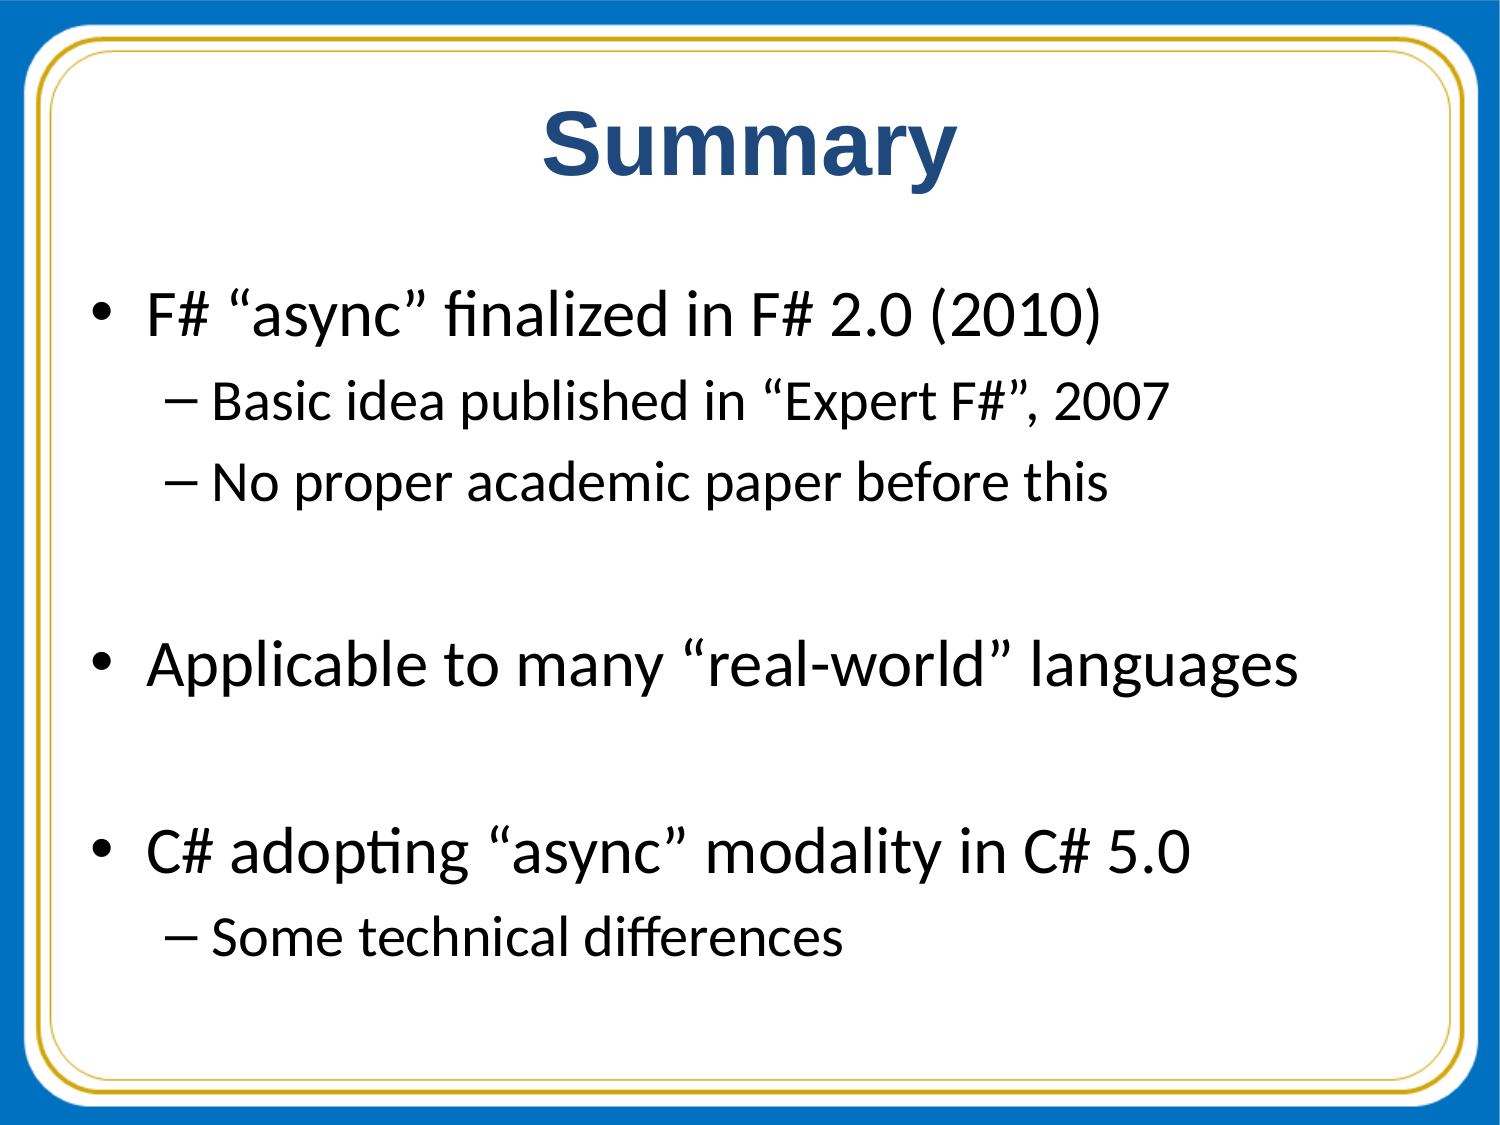

# Summary
F# “async” finalized in F# 2.0 (2010)
Basic idea published in “Expert F#”, 2007
No proper academic paper before this

Applicable to many “real-world” languages

C# adopting “async” modality in C# 5.0
Some technical differences